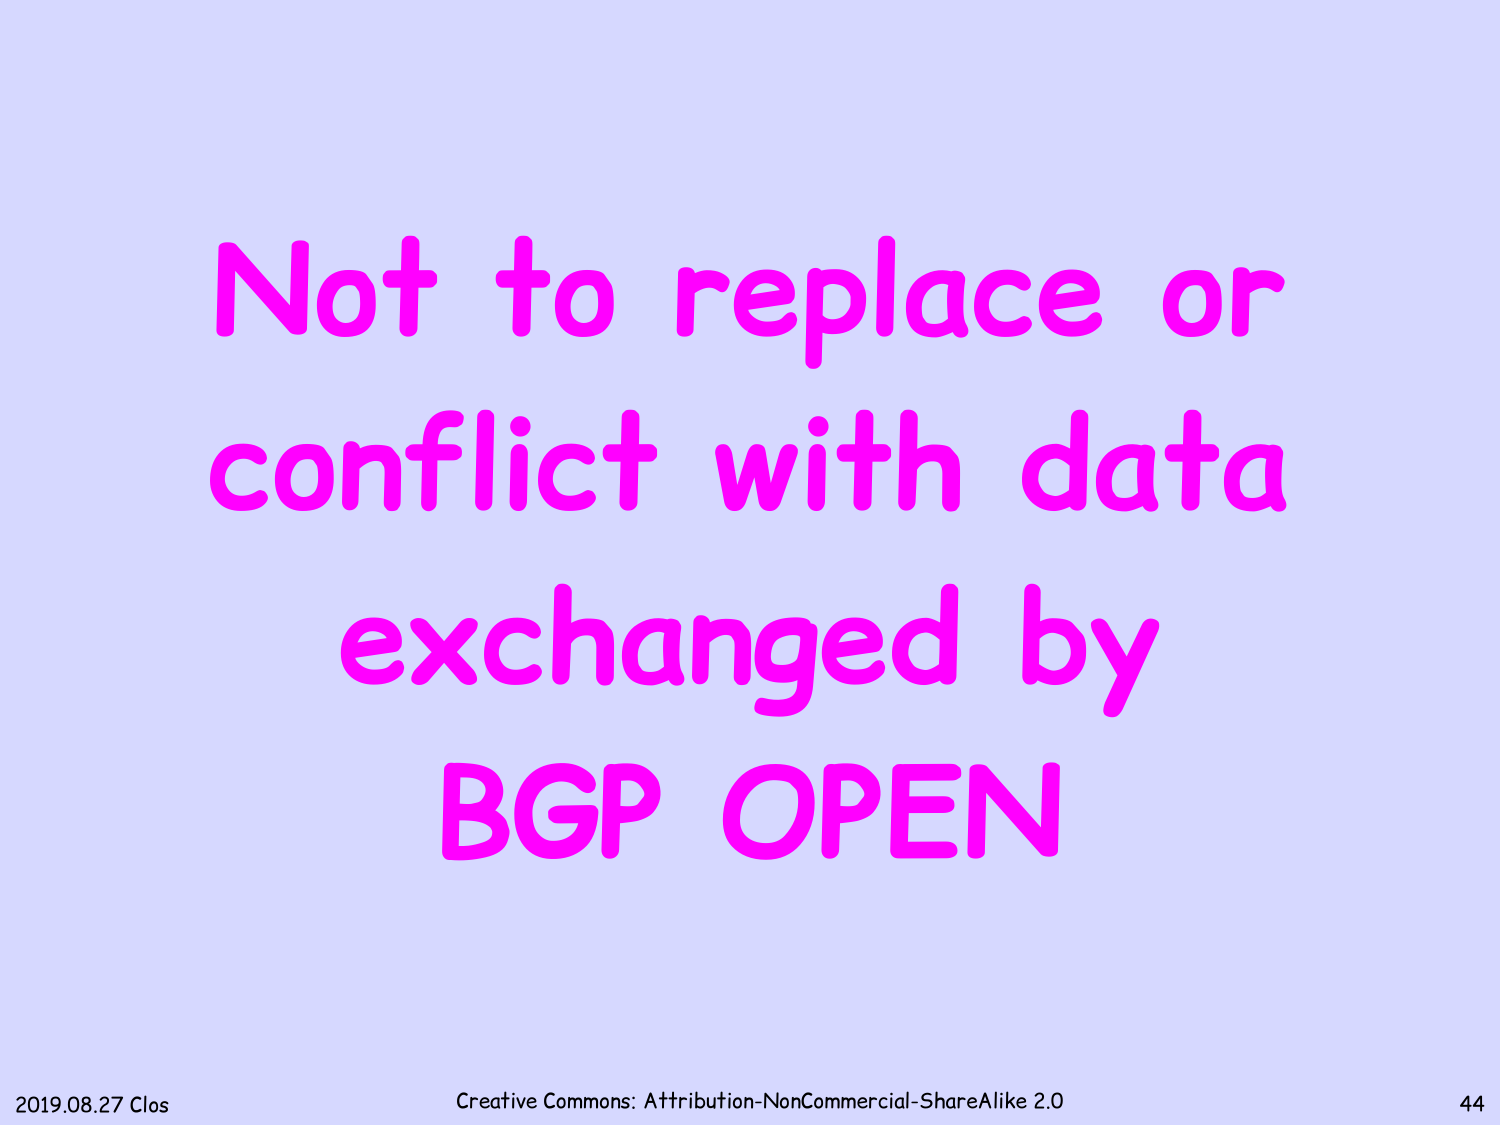

# Not to replace or conflict with data exchanged by BGP OPEN
44
2019.08.27 Clos
Creative Commons: Attribution-NonCommercial-ShareAlike 2.0